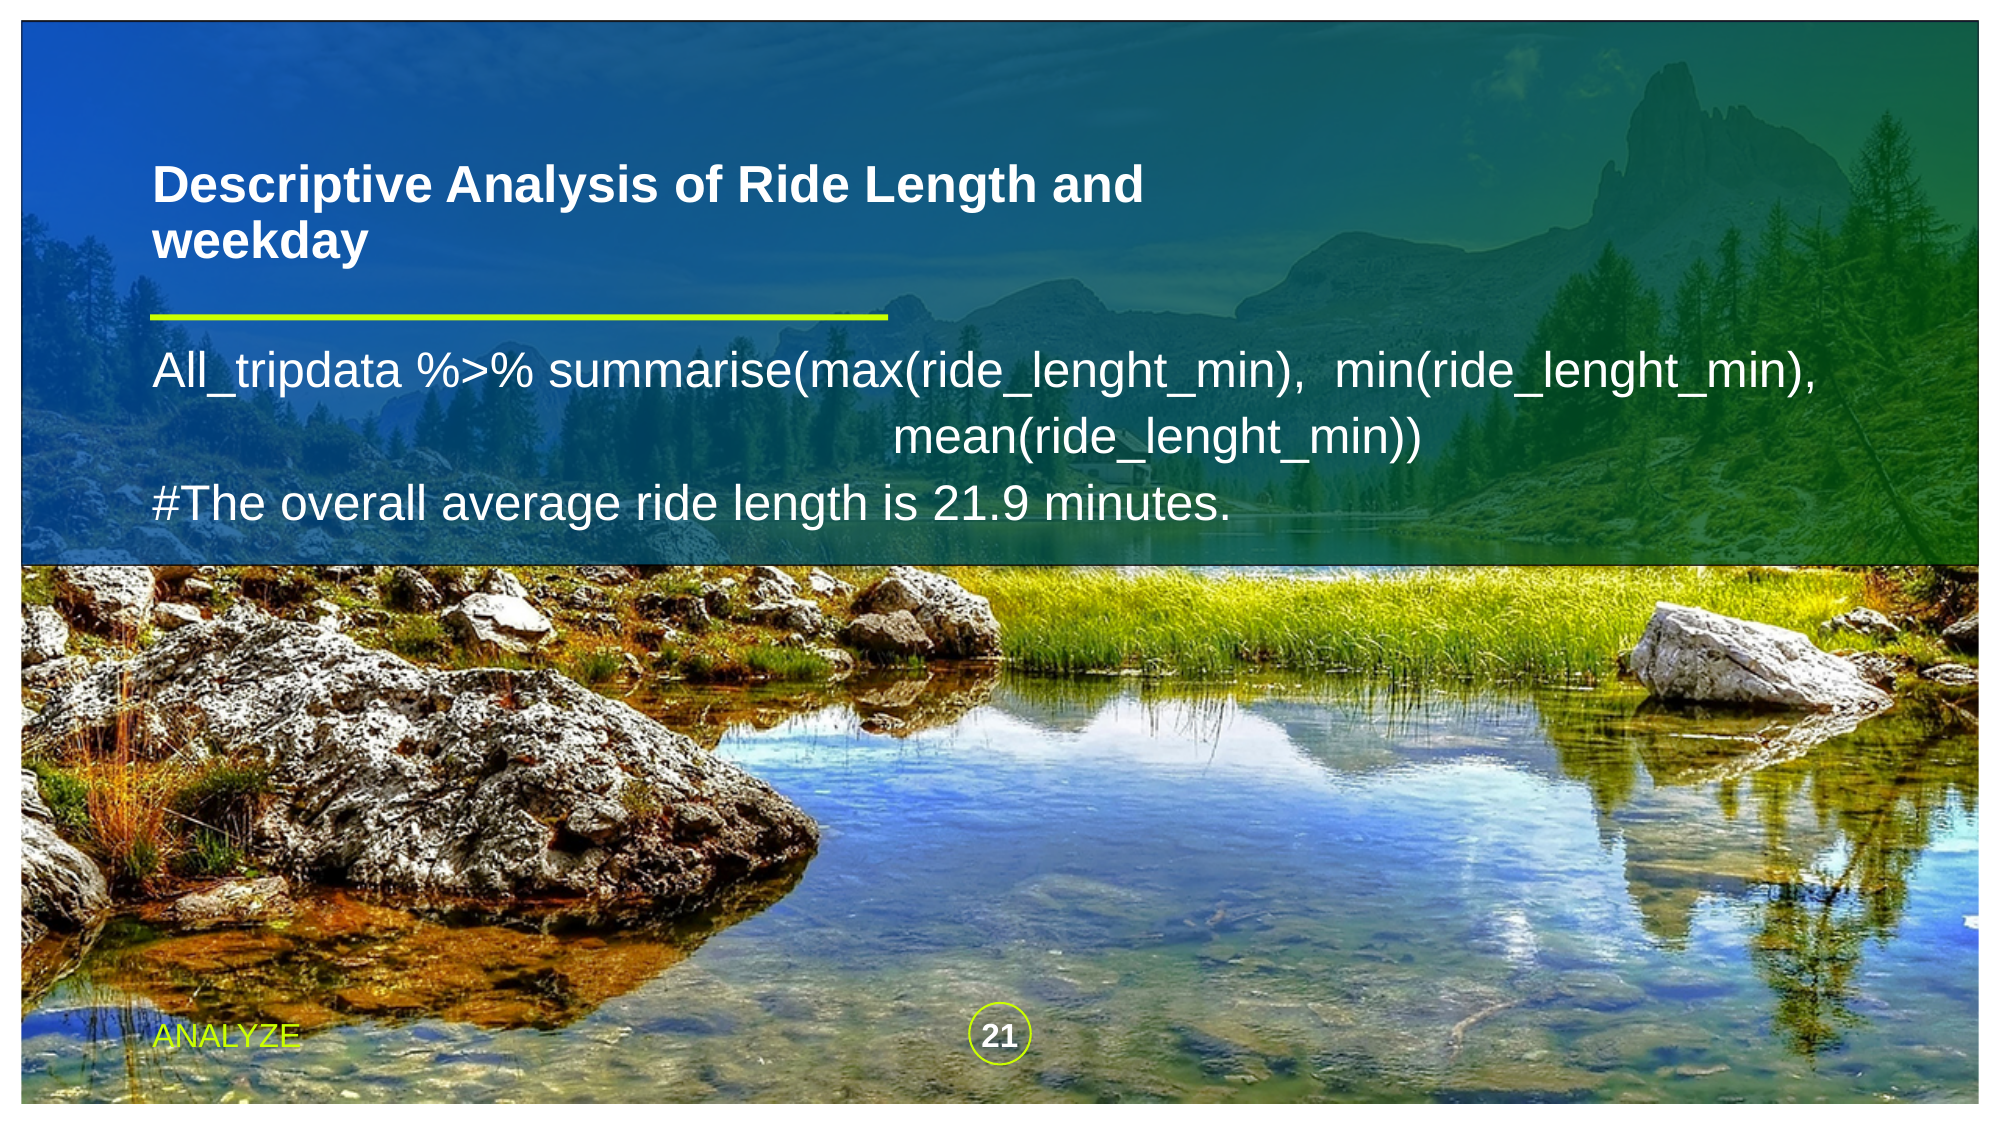

# Descriptive Analysis of Ride Length and weekday
All_tripdata %>% summarise(max(ride_lenght_min),  min(ride_lenght_min),
                                		          mean(ride_lenght_min))
#The overall average ride length is 21.9 minutes.
ANALYZE
21